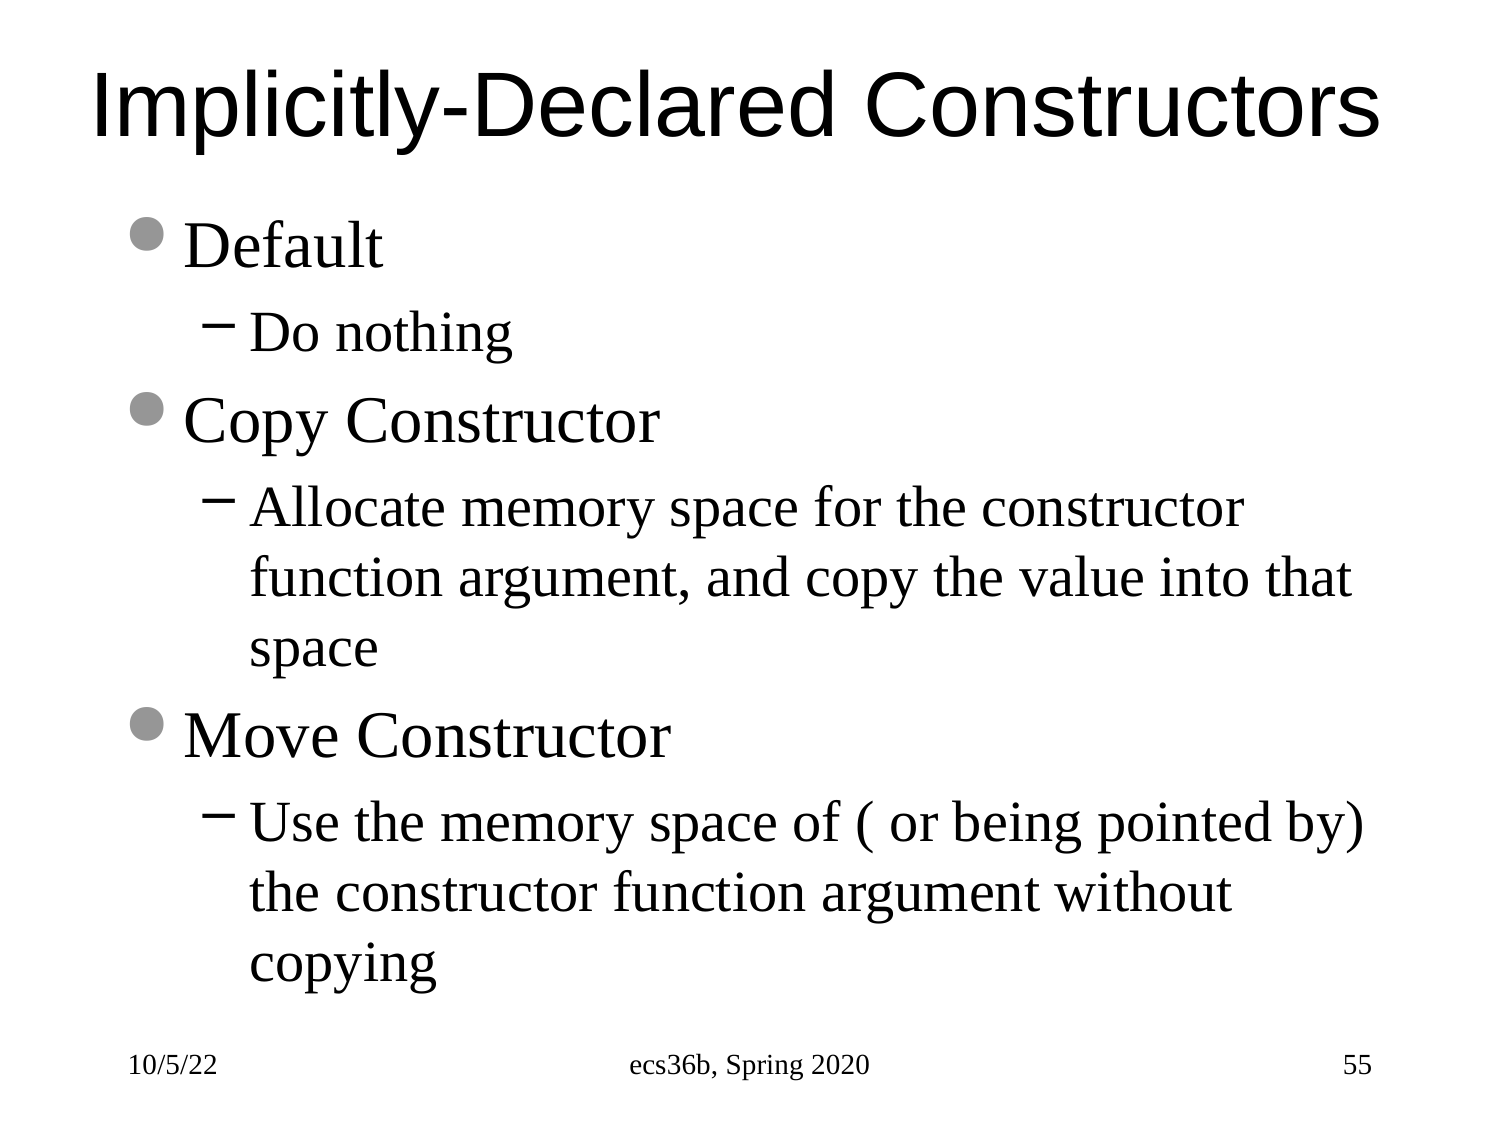

# Implicitly-Declared Constructors
Default
Do nothing
Copy Constructor
Allocate memory space for the constructor function argument, and copy the value into that space
Move Constructor
Use the memory space of ( or being pointed by) the constructor function argument without copying
10/5/22
ecs36b, Spring 2020
55